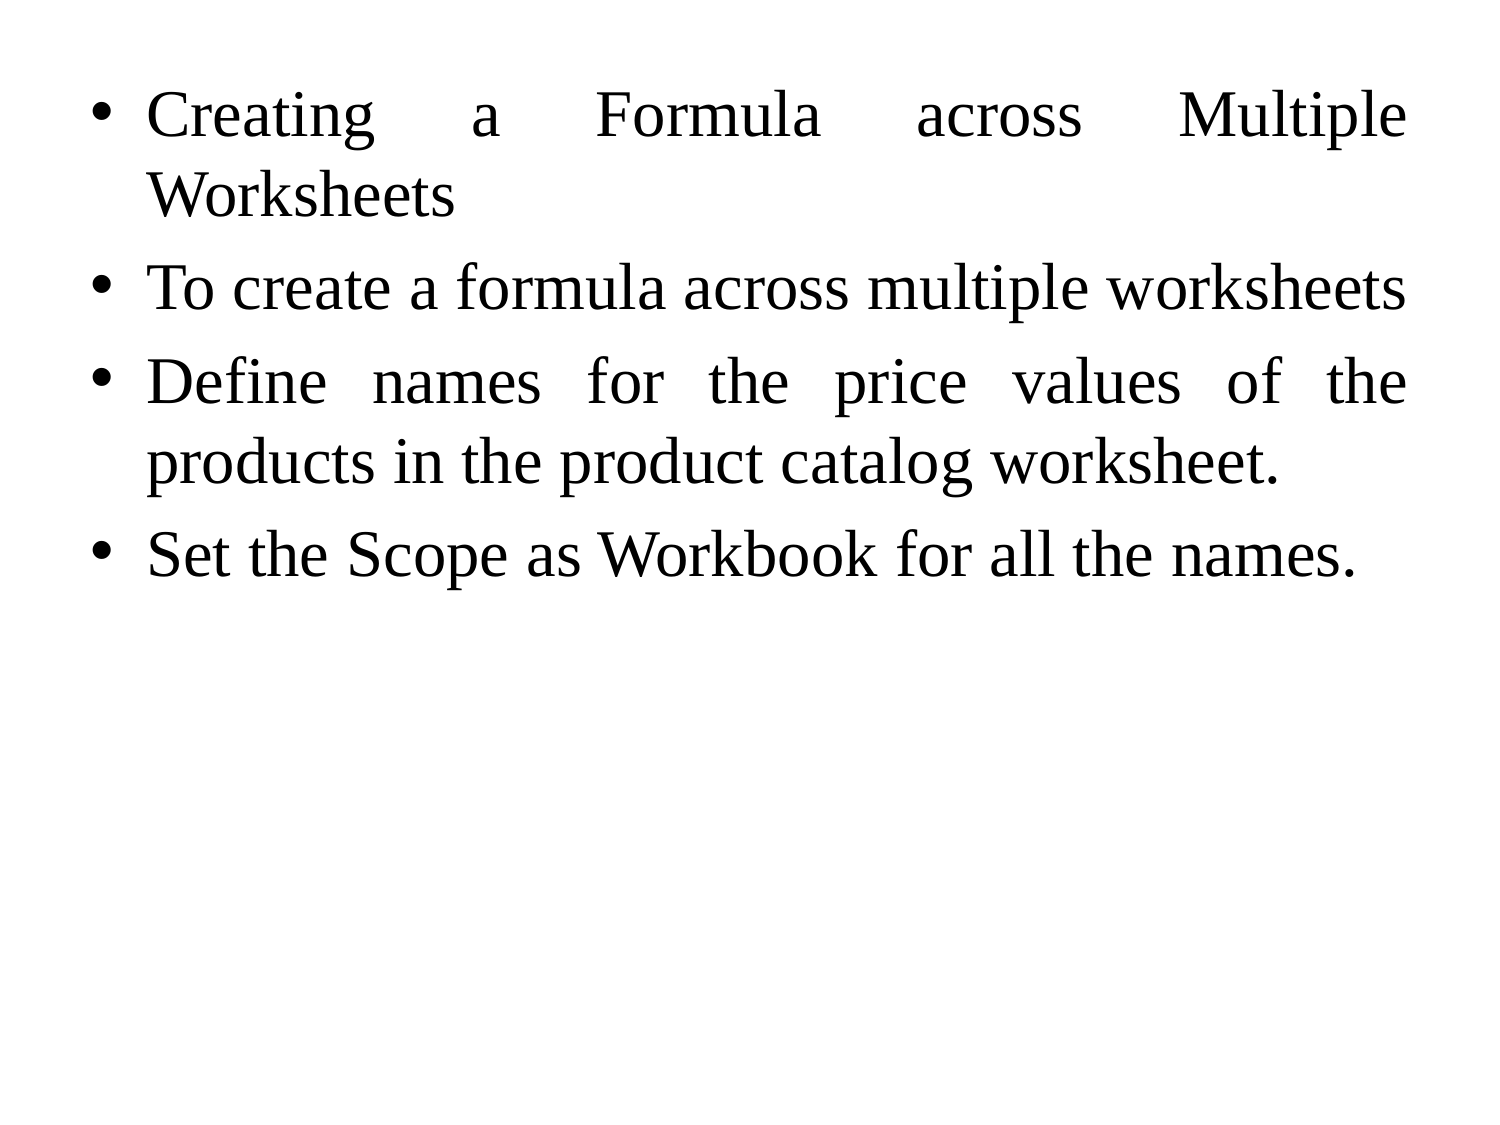

Creating a Formula across Multiple Worksheets
To create a formula across multiple worksheets
Define names for the price values of the products in the product catalog worksheet.
Set the Scope as Workbook for all the names.